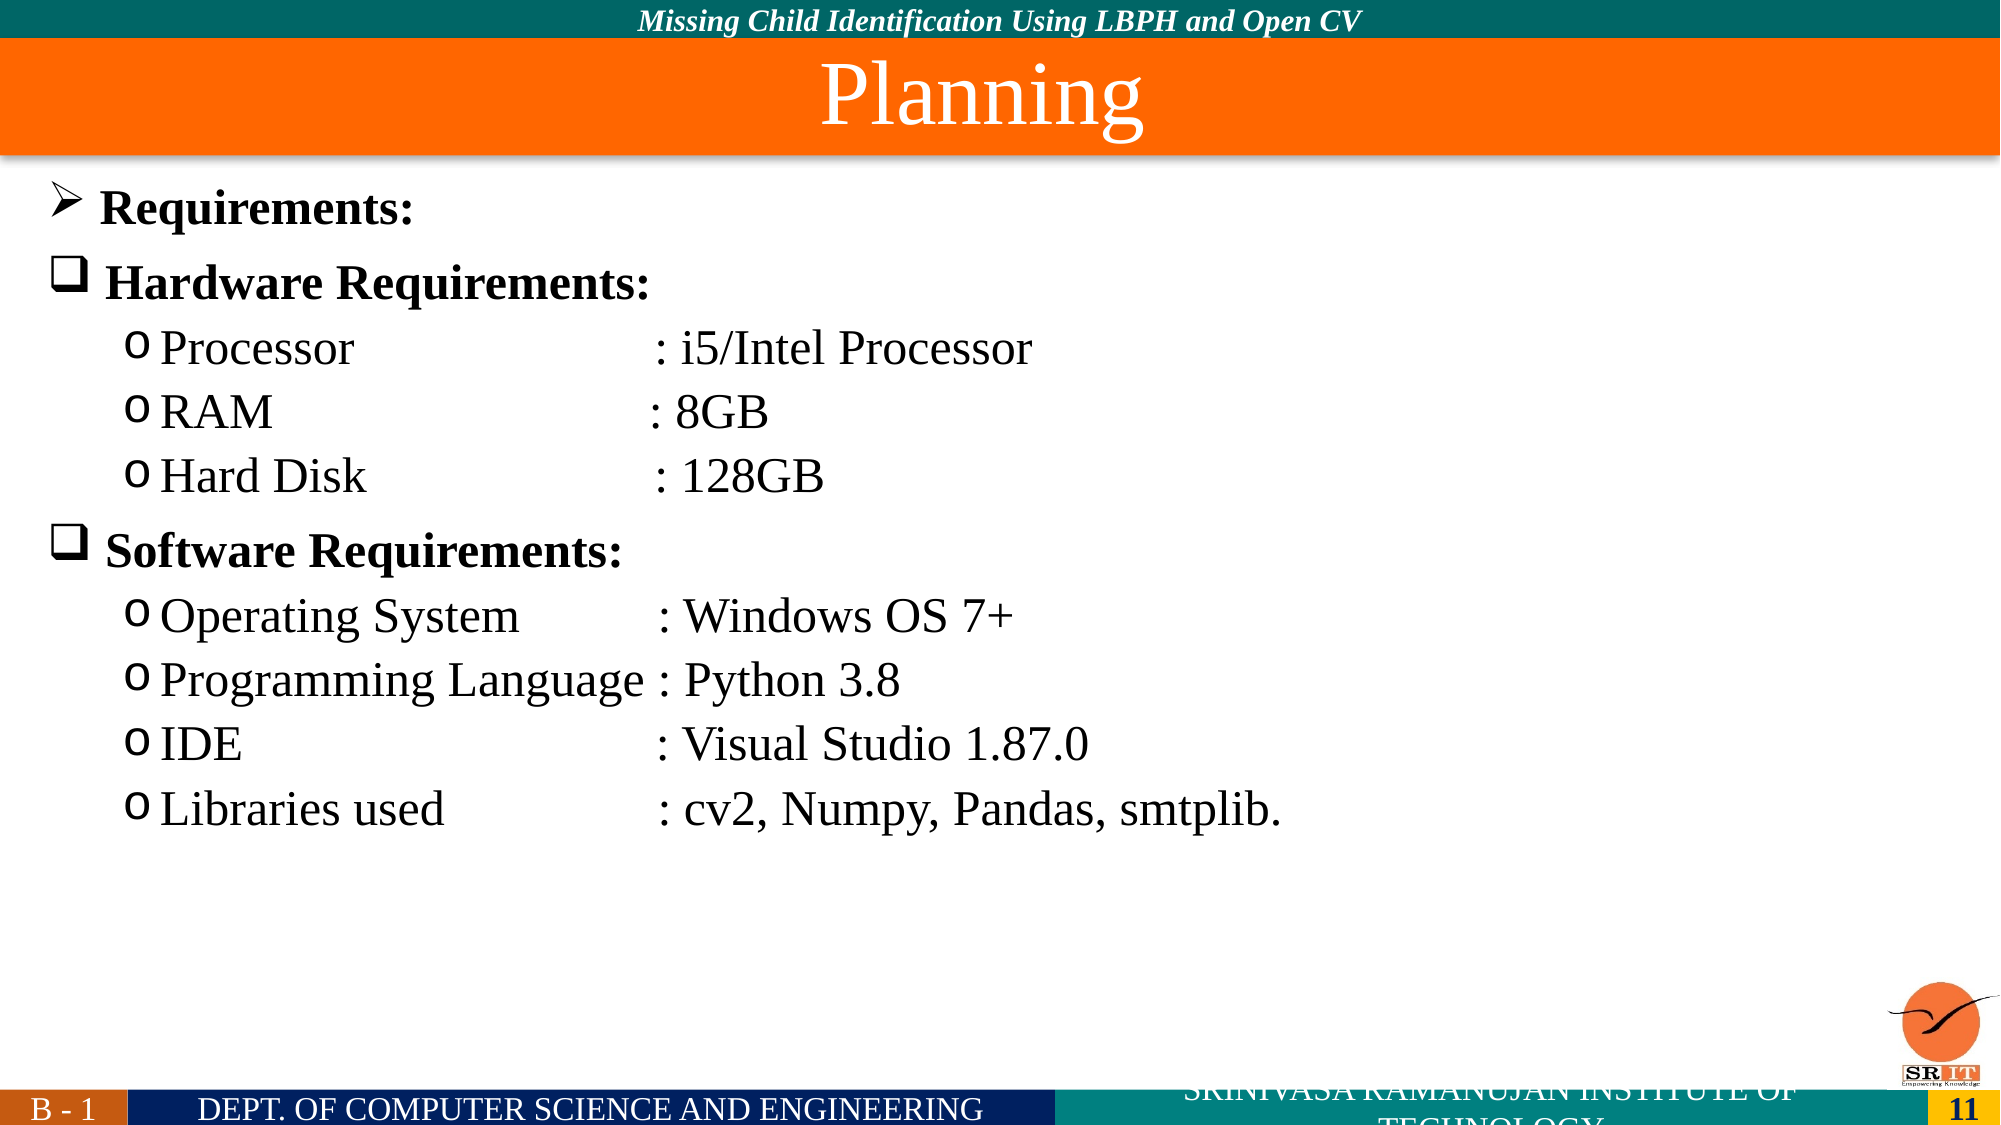

Planning
 Requirements:
 Hardware Requirements:
Processor                        : i5/Intel Processor
RAM                              : 8GB
Hard Disk                       : 128GB
 Software Requirements:
Operating System           : Windows OS 7+
Programming Language : Python 3.8
IDE                                 : Visual Studio 1.87.0
Libraries used                 : cv2, Numpy, Pandas, smtplib.